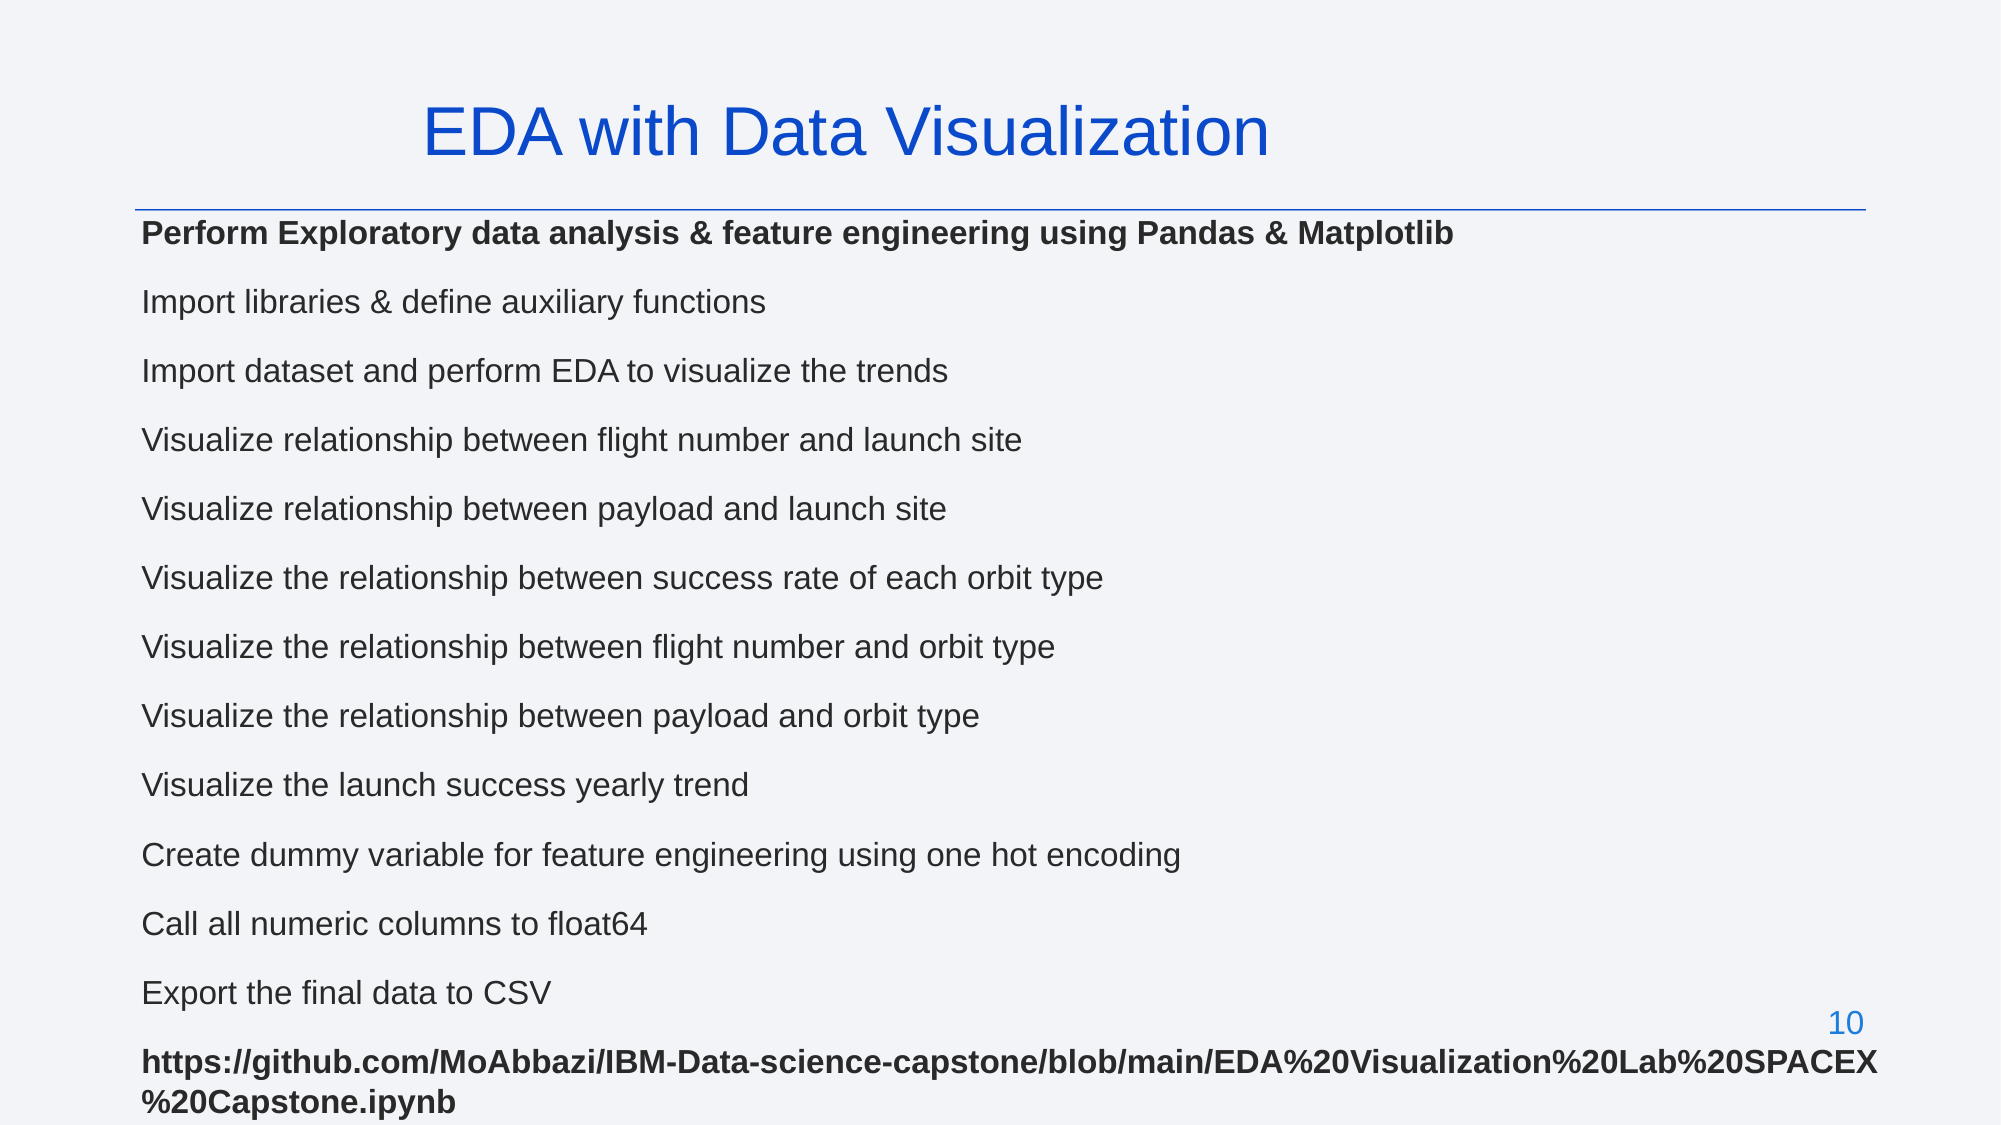

EDA with Data Visualization
Perform Exploratory data analysis & feature engineering using Pandas & Matplotlib
Import libraries & define auxiliary functions
Import dataset and perform EDA to visualize the trends
Visualize relationship between flight number and launch site
Visualize relationship between payload and launch site
Visualize the relationship between success rate of each orbit type
Visualize the relationship between flight number and orbit type
Visualize the relationship between payload and orbit type
Visualize the launch success yearly trend
Create dummy variable for feature engineering using one hot encoding
Call all numeric columns to float64
Export the final data to CSV
https://github.com/MoAbbazi/IBM-Data-science-capstone/blob/main/EDA%20Visualization%20Lab%20SPACEX%20Capstone.ipynb
10